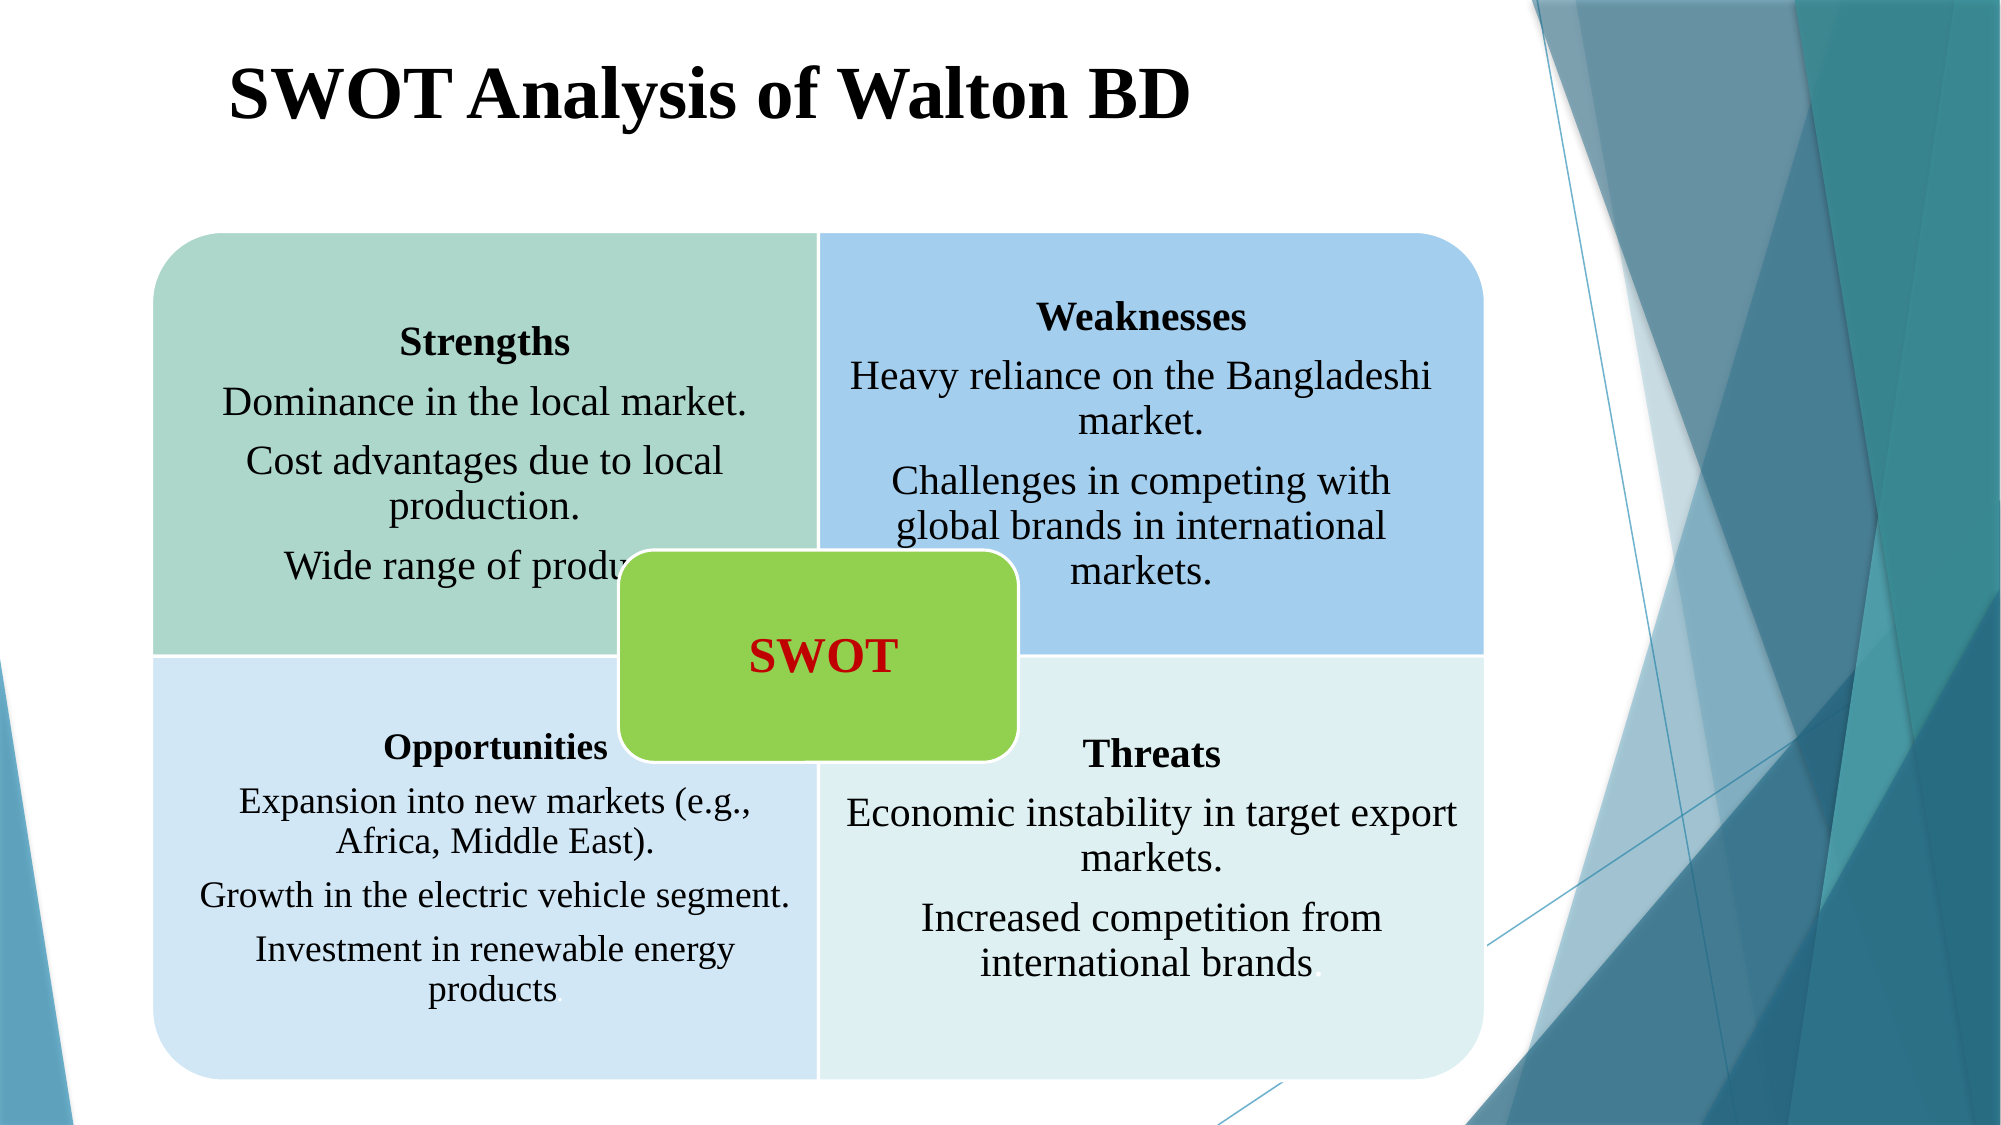

# SWOT Analysis of Walton BD
Strengths
Dominance in the local market.
Cost advantages due to local production.
Wide range of products.
Weaknesses
Heavy reliance on the Bangladeshi market.
Challenges in competing with global brands in international markets.
Opportunities
Expansion into new markets (e.g., Africa, Middle East).
Growth in the electric vehicle segment.
Investment in renewable energy products.
Threats
Economic instability in target export markets.
Increased competition from international brands.
SWOT